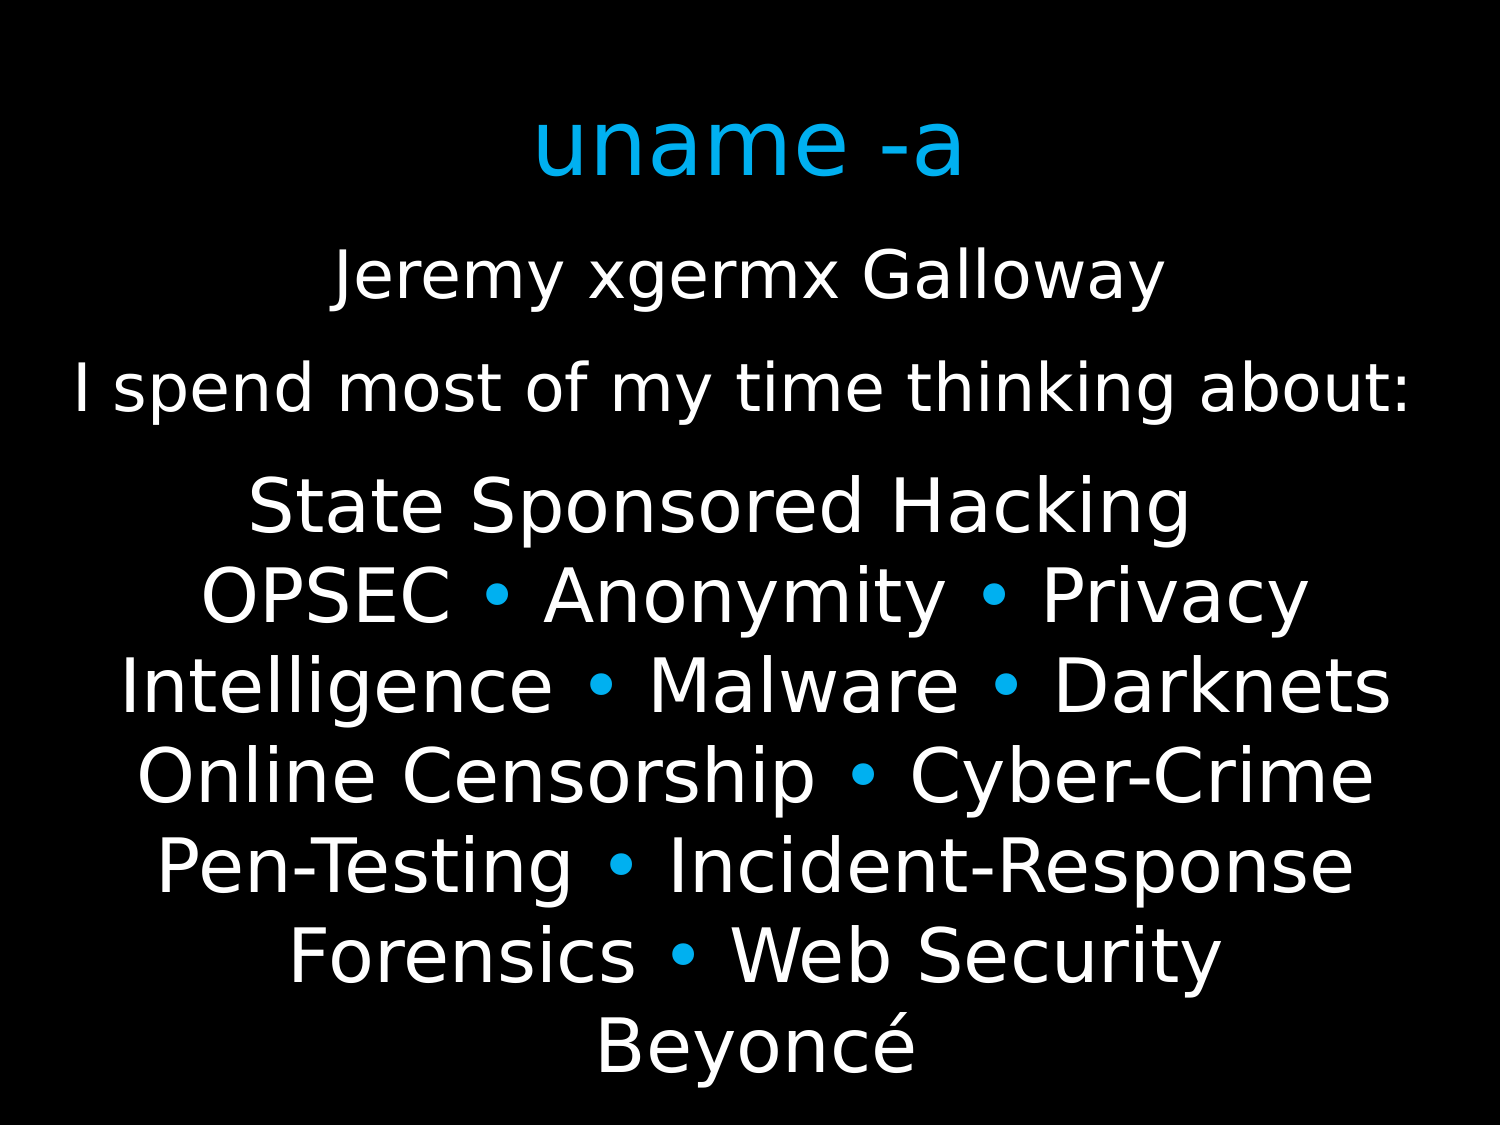

# uname -a
Jeremy xgermx Galloway
I spend most of my time thinking about:

State Sponsored Hacking
OPSEC • Anonymity • Privacy
Intelligence • Malware • Darknets
Online Censorship • Cyber-Crime
Pen-Testing • Incident-Response
Forensics • Web Security
Beyoncé